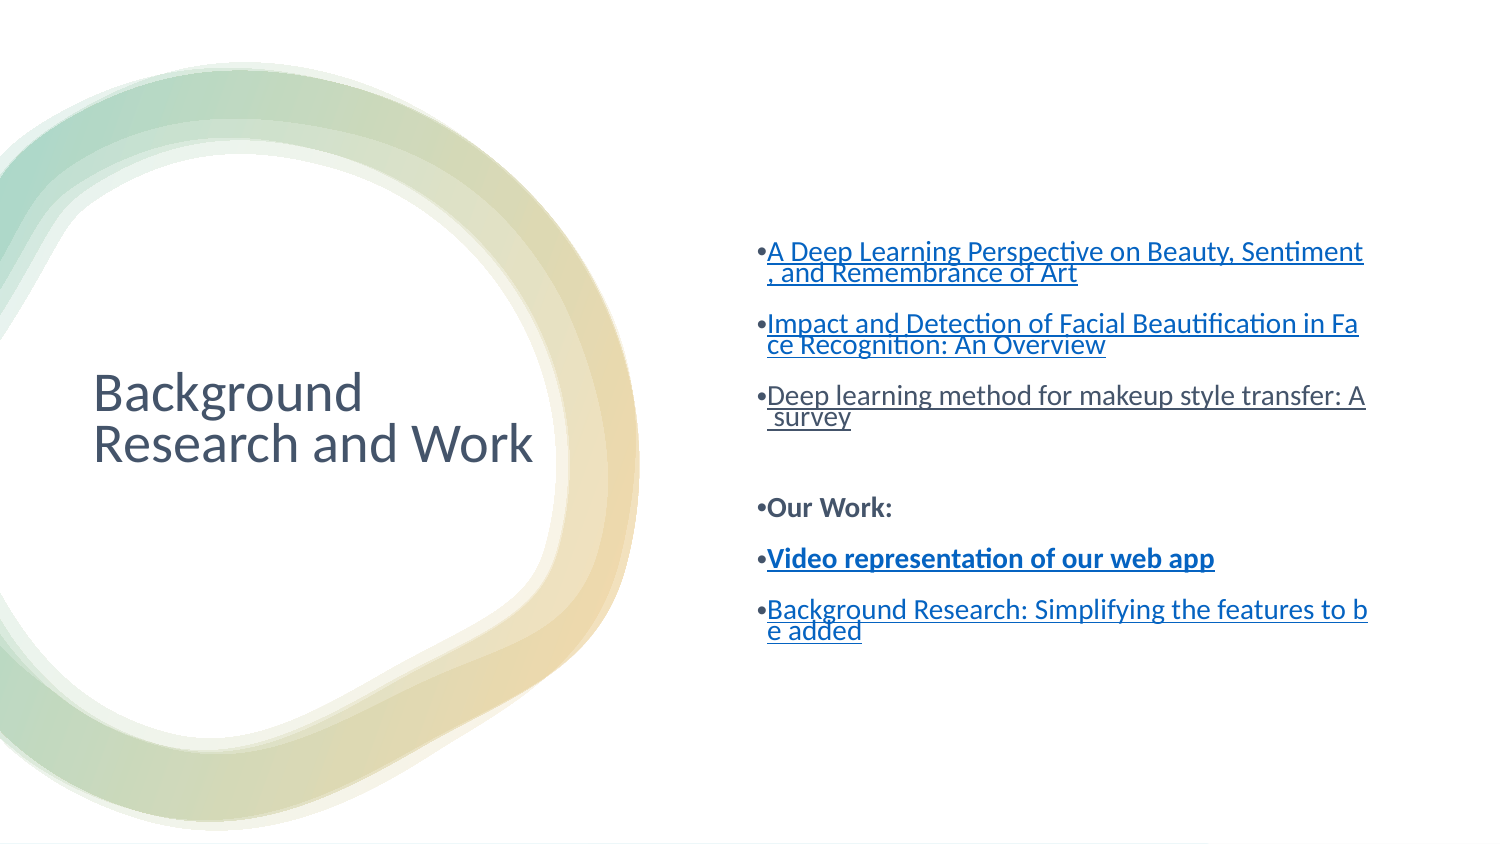

A Deep Learning Perspective on Beauty, Sentiment, and Remembrance of Art
Impact and Detection of Facial Beautification in Face Recognition: An Overview
Deep learning method for makeup style transfer: A survey

Our Work:
Video representation of our web app
Background Research: Simplifying the features to be added

# Background Research and Work